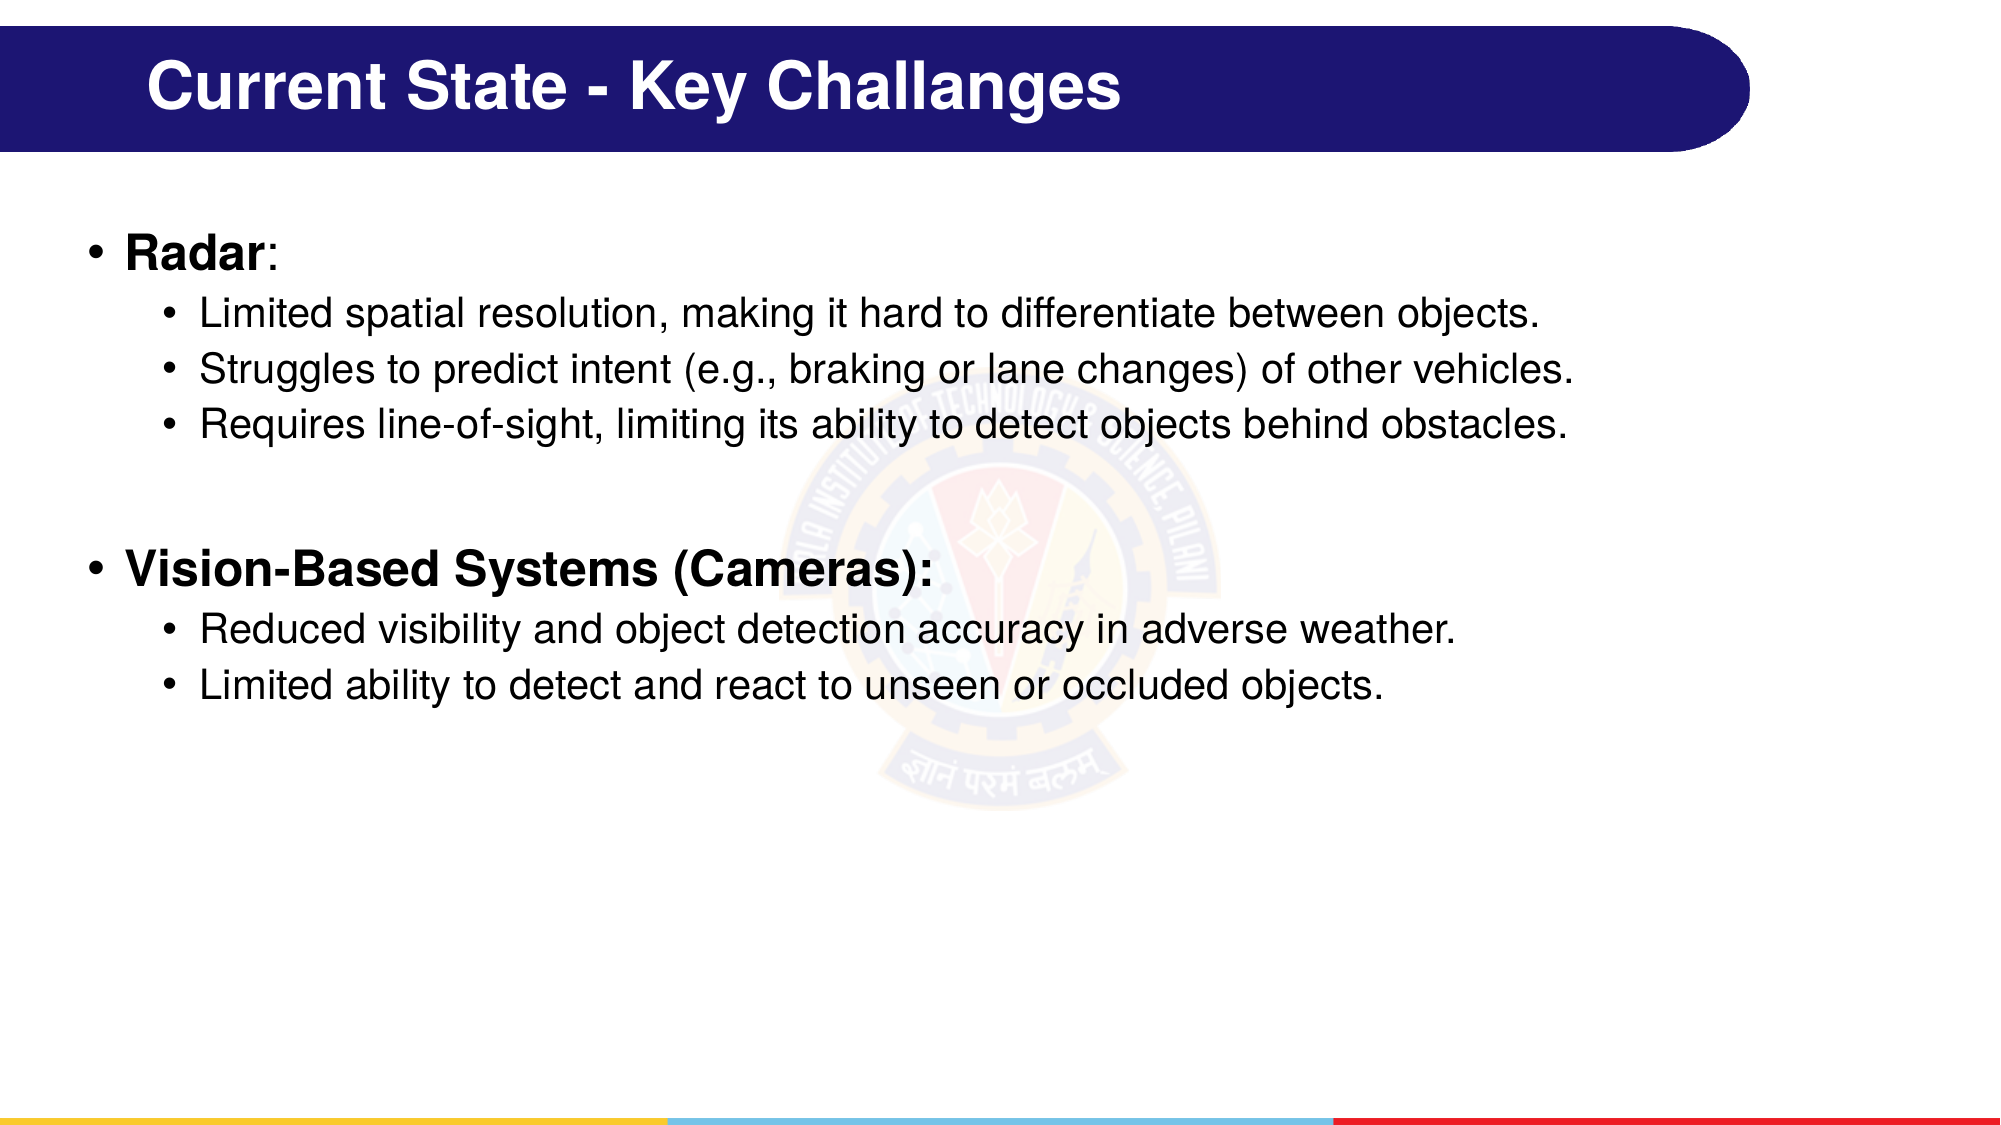

# Current State - Key Challanges
Radar:
Limited spatial resolution, making it hard to differentiate between objects.
Struggles to predict intent (e.g., braking or lane changes) of other vehicles.
Requires line-of-sight, limiting its ability to detect objects behind obstacles.

Vision-Based Systems (Cameras):
Reduced visibility and object detection accuracy in adverse weather.
Limited ability to detect and react to unseen or occluded objects.